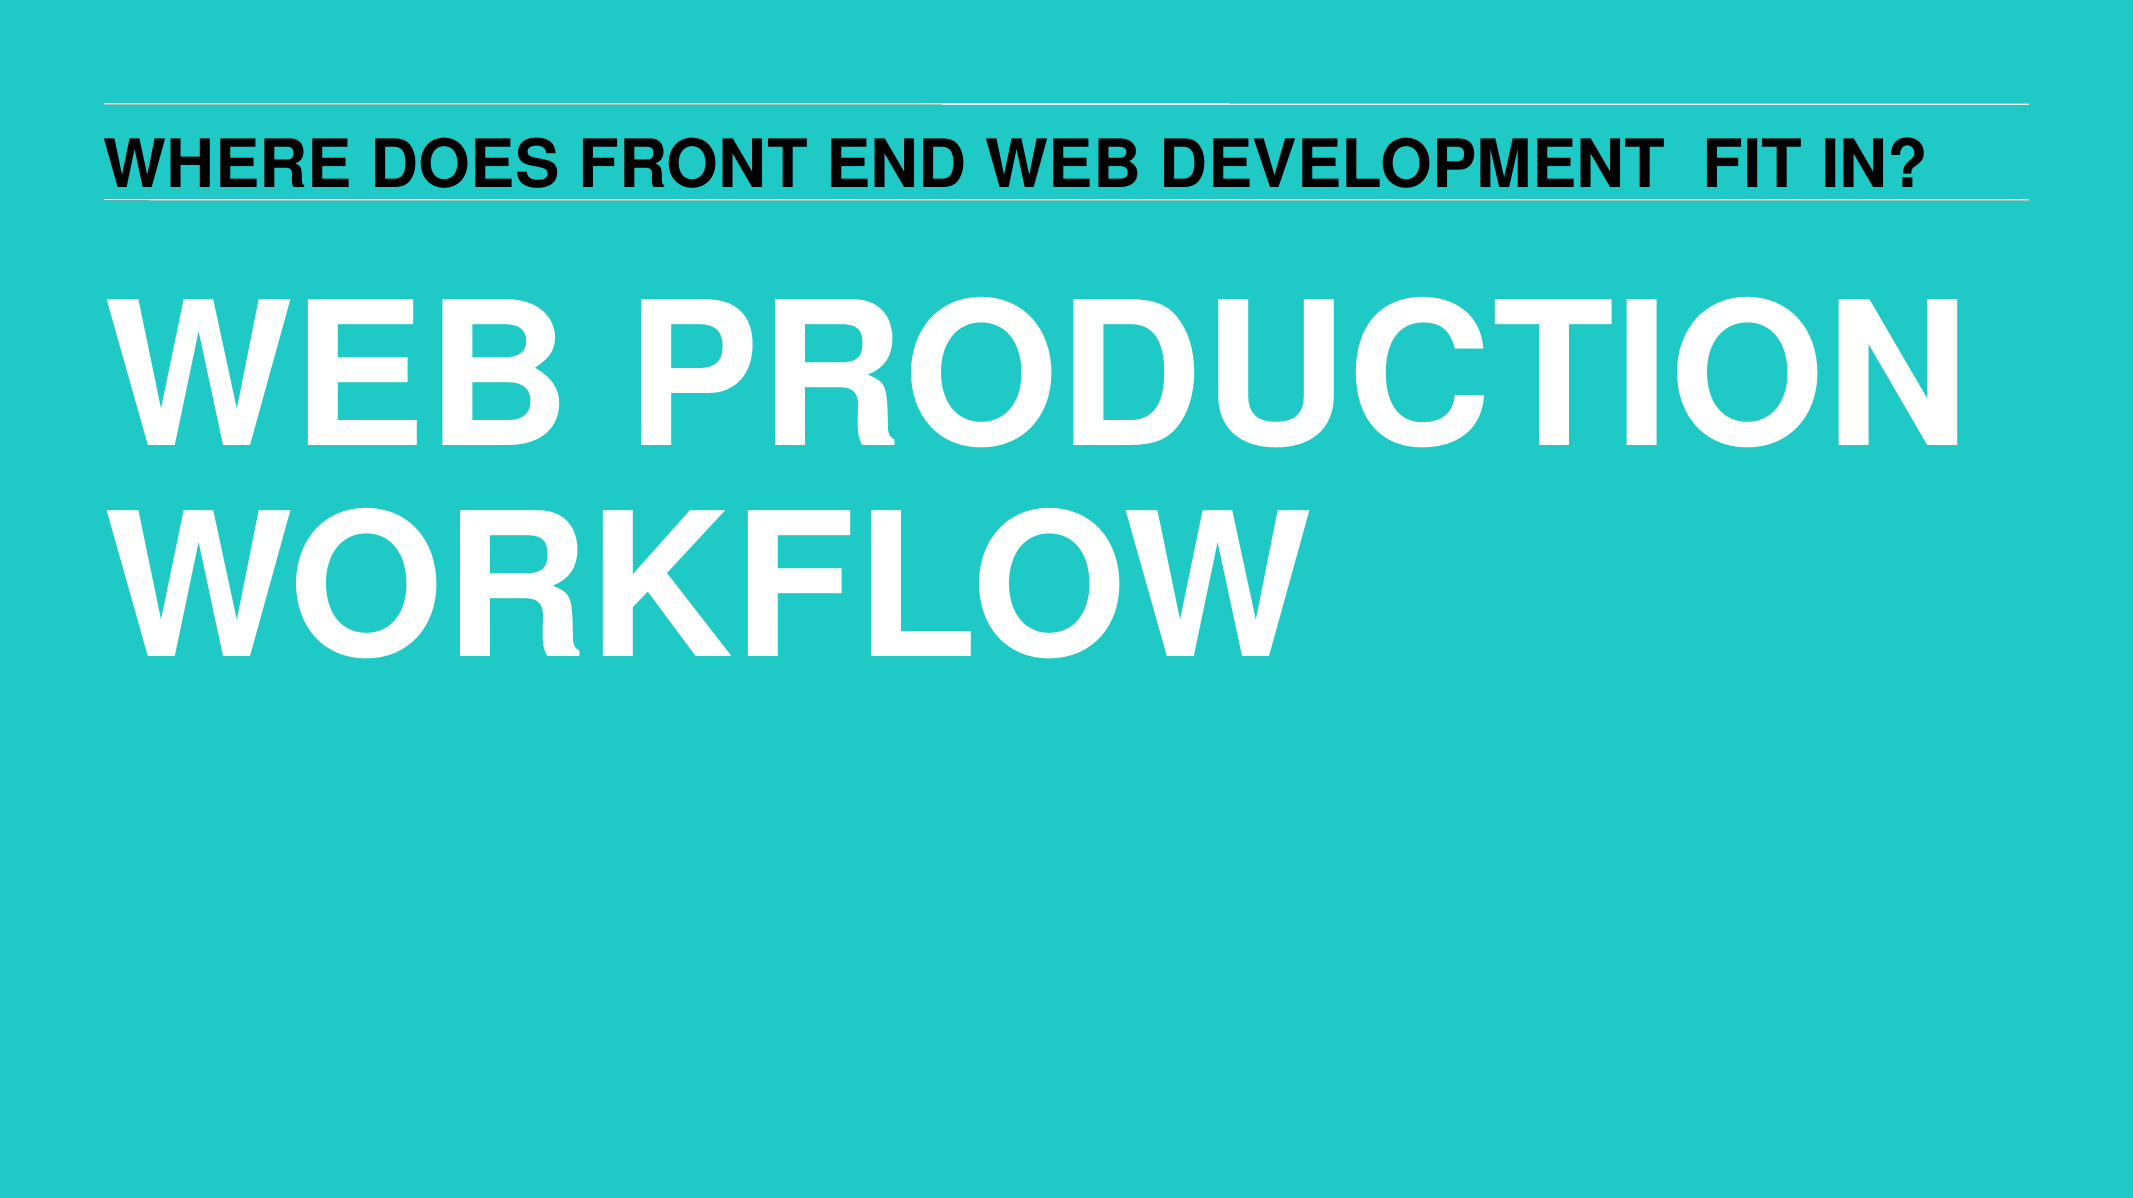

WHERE DOES FRONT END WEB DEVELOPMENT  FIT IN?

WEB PRODUCTION WORKFLOW